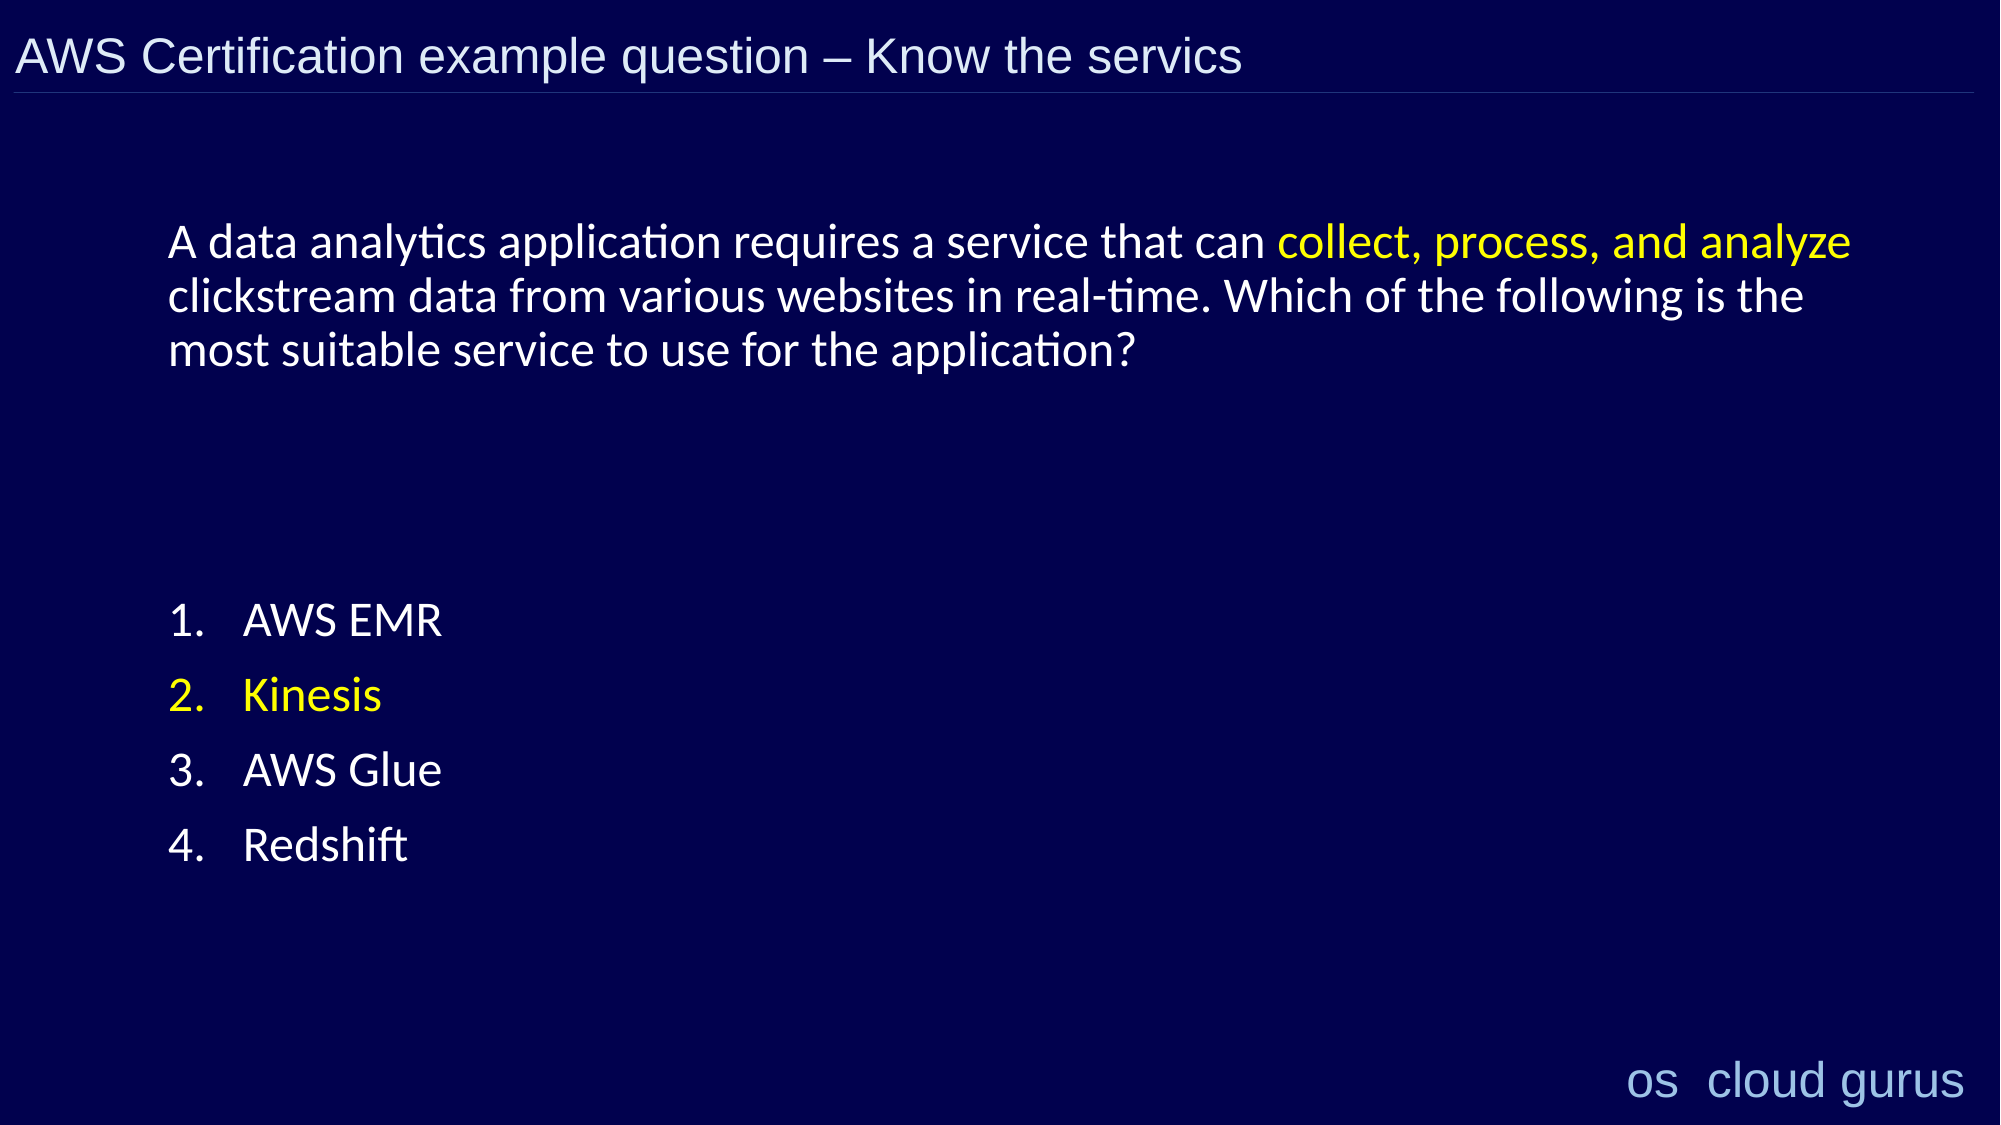

AWS Certification example question – Know the servics
A data analytics application requires a service that can collect, process, and analyze clickstream data from various websites in real-time. Which of the following is the most suitable service to use for the application?
AWS EMR
Kinesis
AWS Glue
Redshift
os  cloud gurus